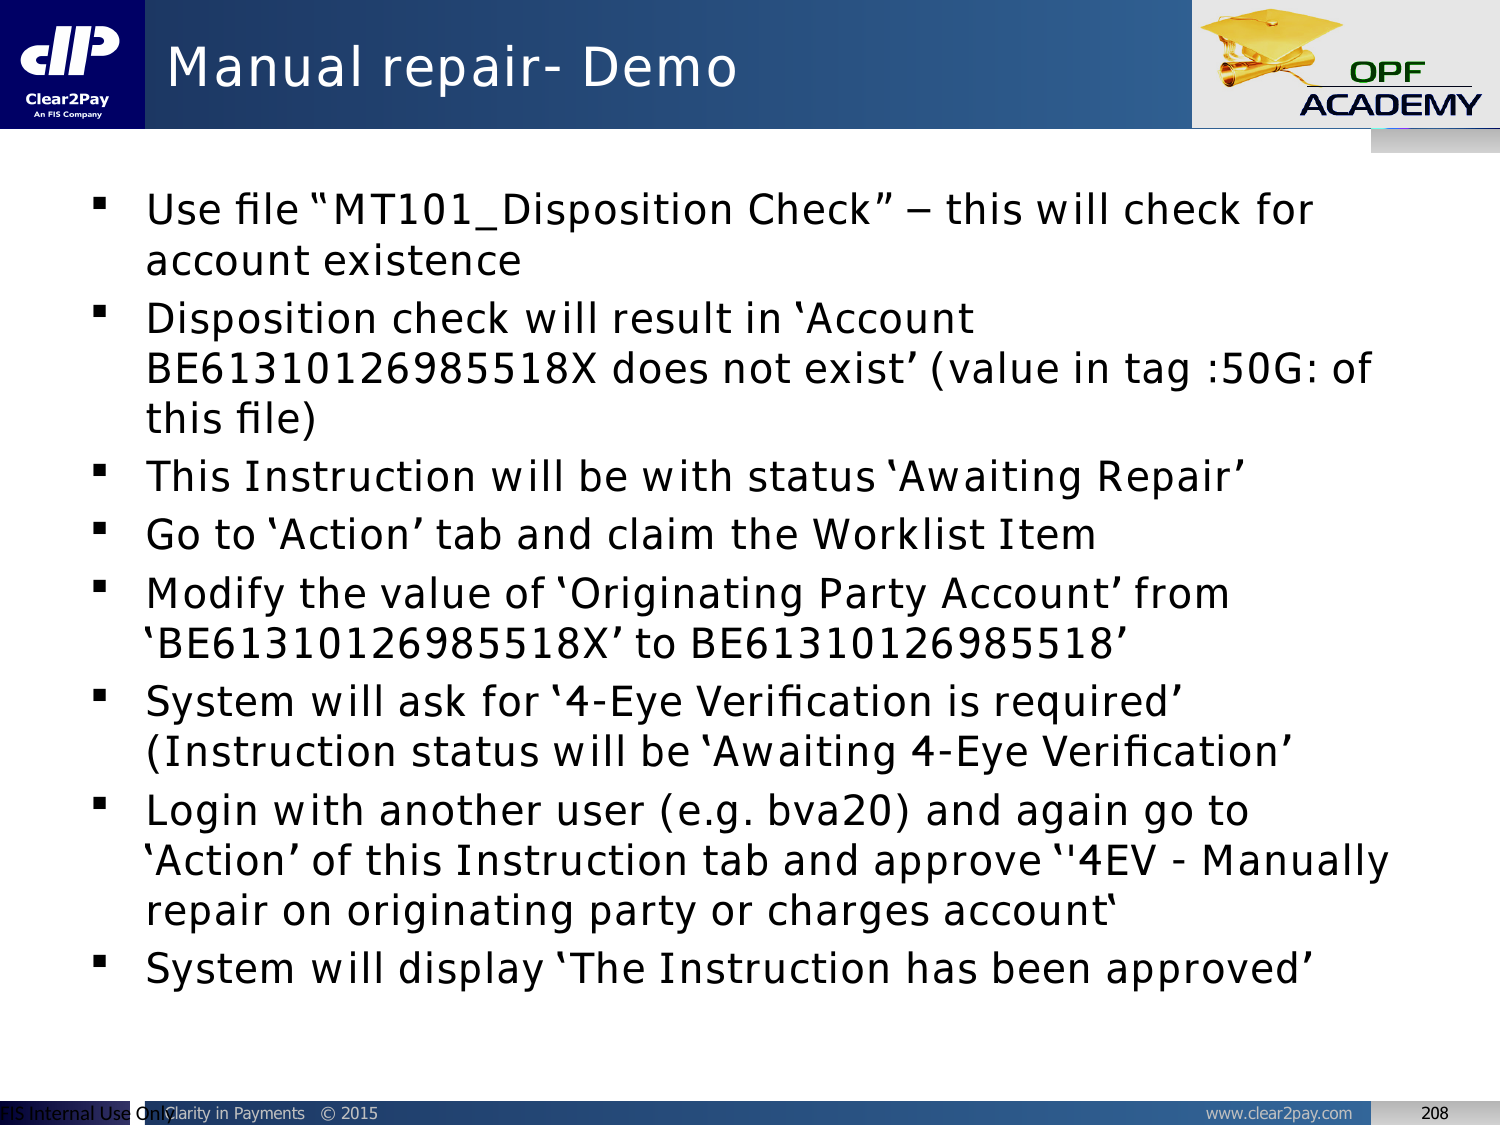

# Manual repair- Demo
Use file “MT101_Disposition Check” – this will check for account existence
Disposition check will result in ‘Account BE61310126985518X does not exist’ (value in tag :50G: of this file)
This Instruction will be with status ‘Awaiting Repair’
Go to ‘Action’ tab and claim the Worklist Item
Modify the value of ‘Originating Party Account’ from ‘BE61310126985518X’ to BE61310126985518’
System will ask for ‘4-Eye Verification is required’ (Instruction status will be ‘Awaiting 4-Eye Verification’
Login with another user (e.g. bva20) and again go to ‘Action’ of this Instruction tab and approve ‘'4EV - Manually repair on originating party or charges account‘
System will display ‘The Instruction has been approved’